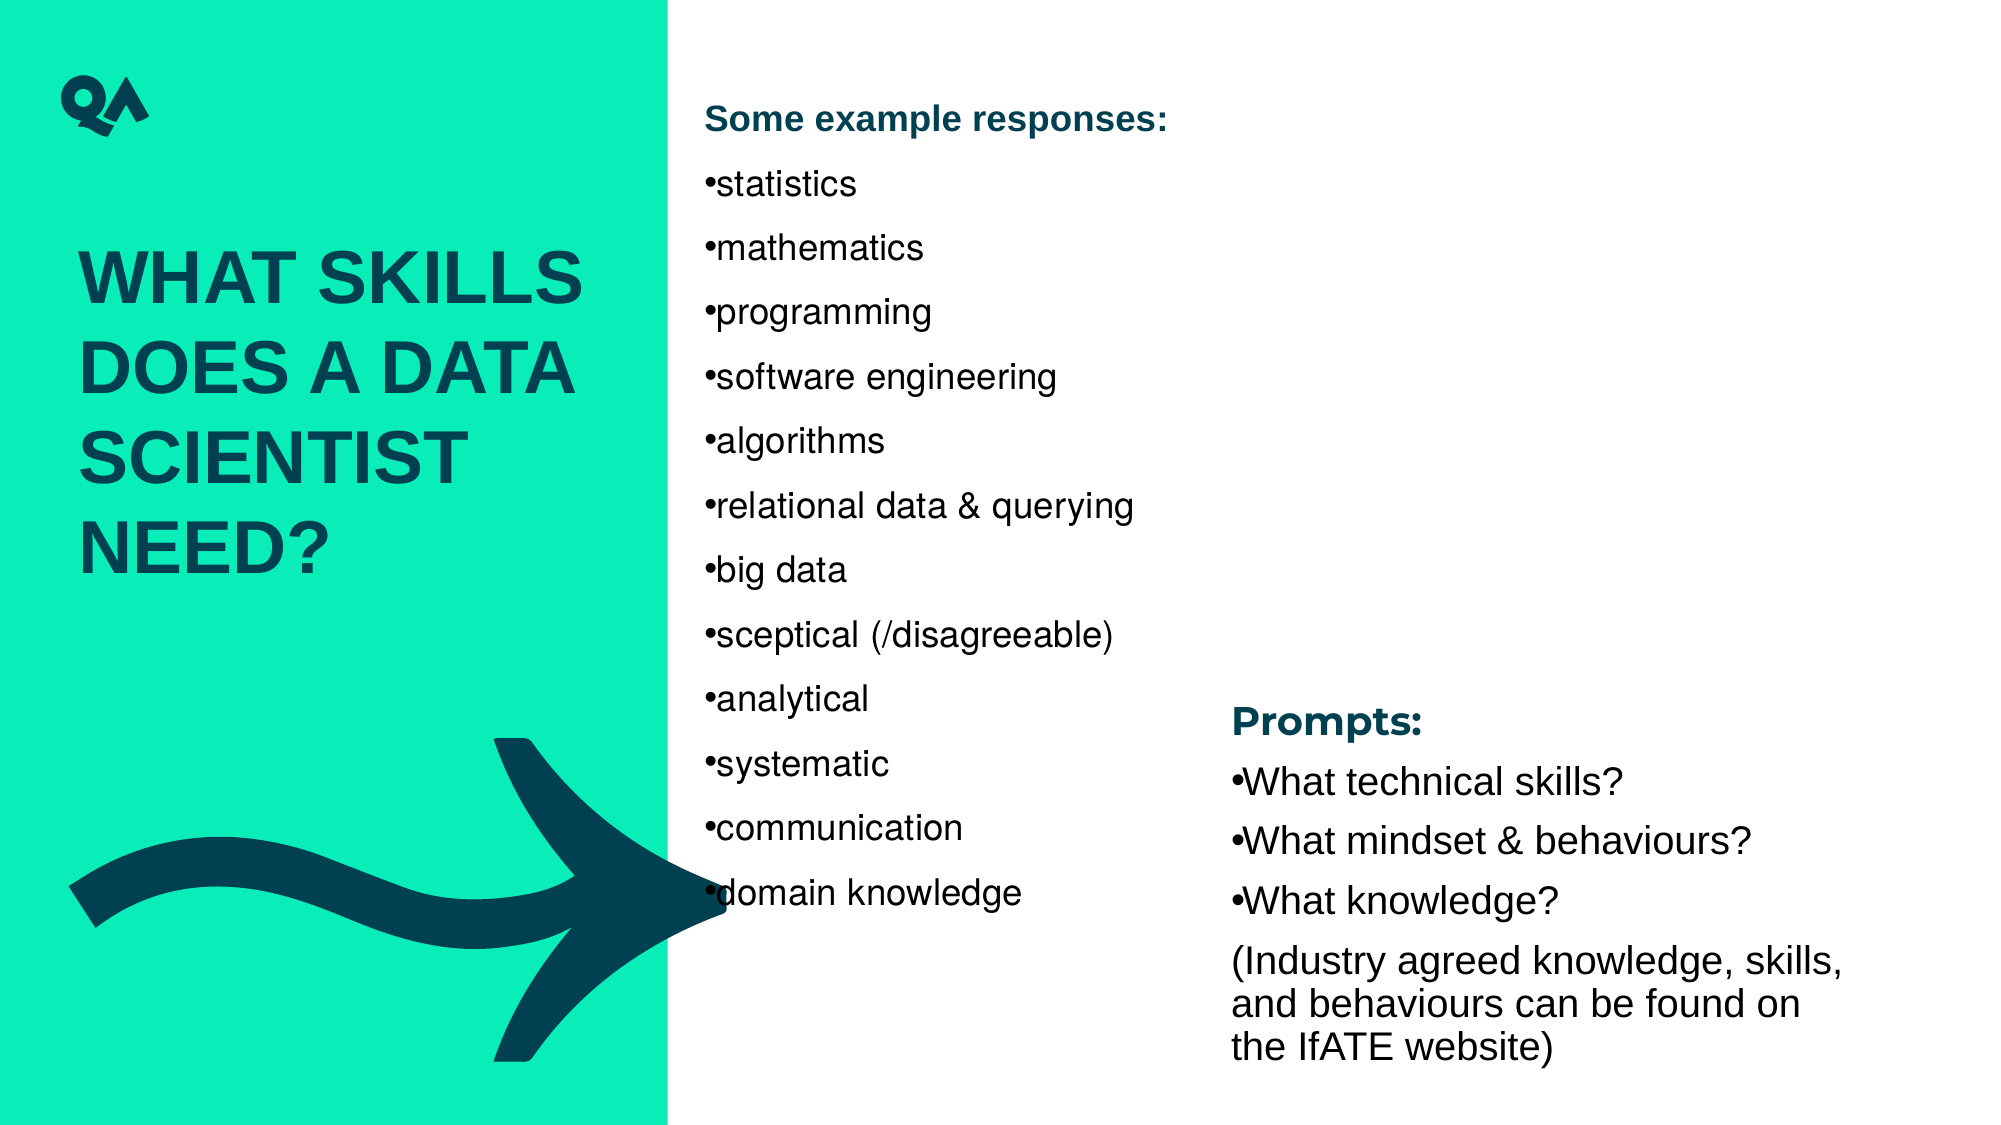

Some example responses:
statistics
mathematics
programming
software engineering
algorithms
relational data & querying
big data
sceptical (/disagreeable)
analytical
systematic
communication
domain knowledge

What skills does a data scientist need?
Prompts:
What technical skills?
What mindset & behaviours?
What knowledge?
(Industry agreed knowledge, skills, and behaviours can be found on the IfATE website)